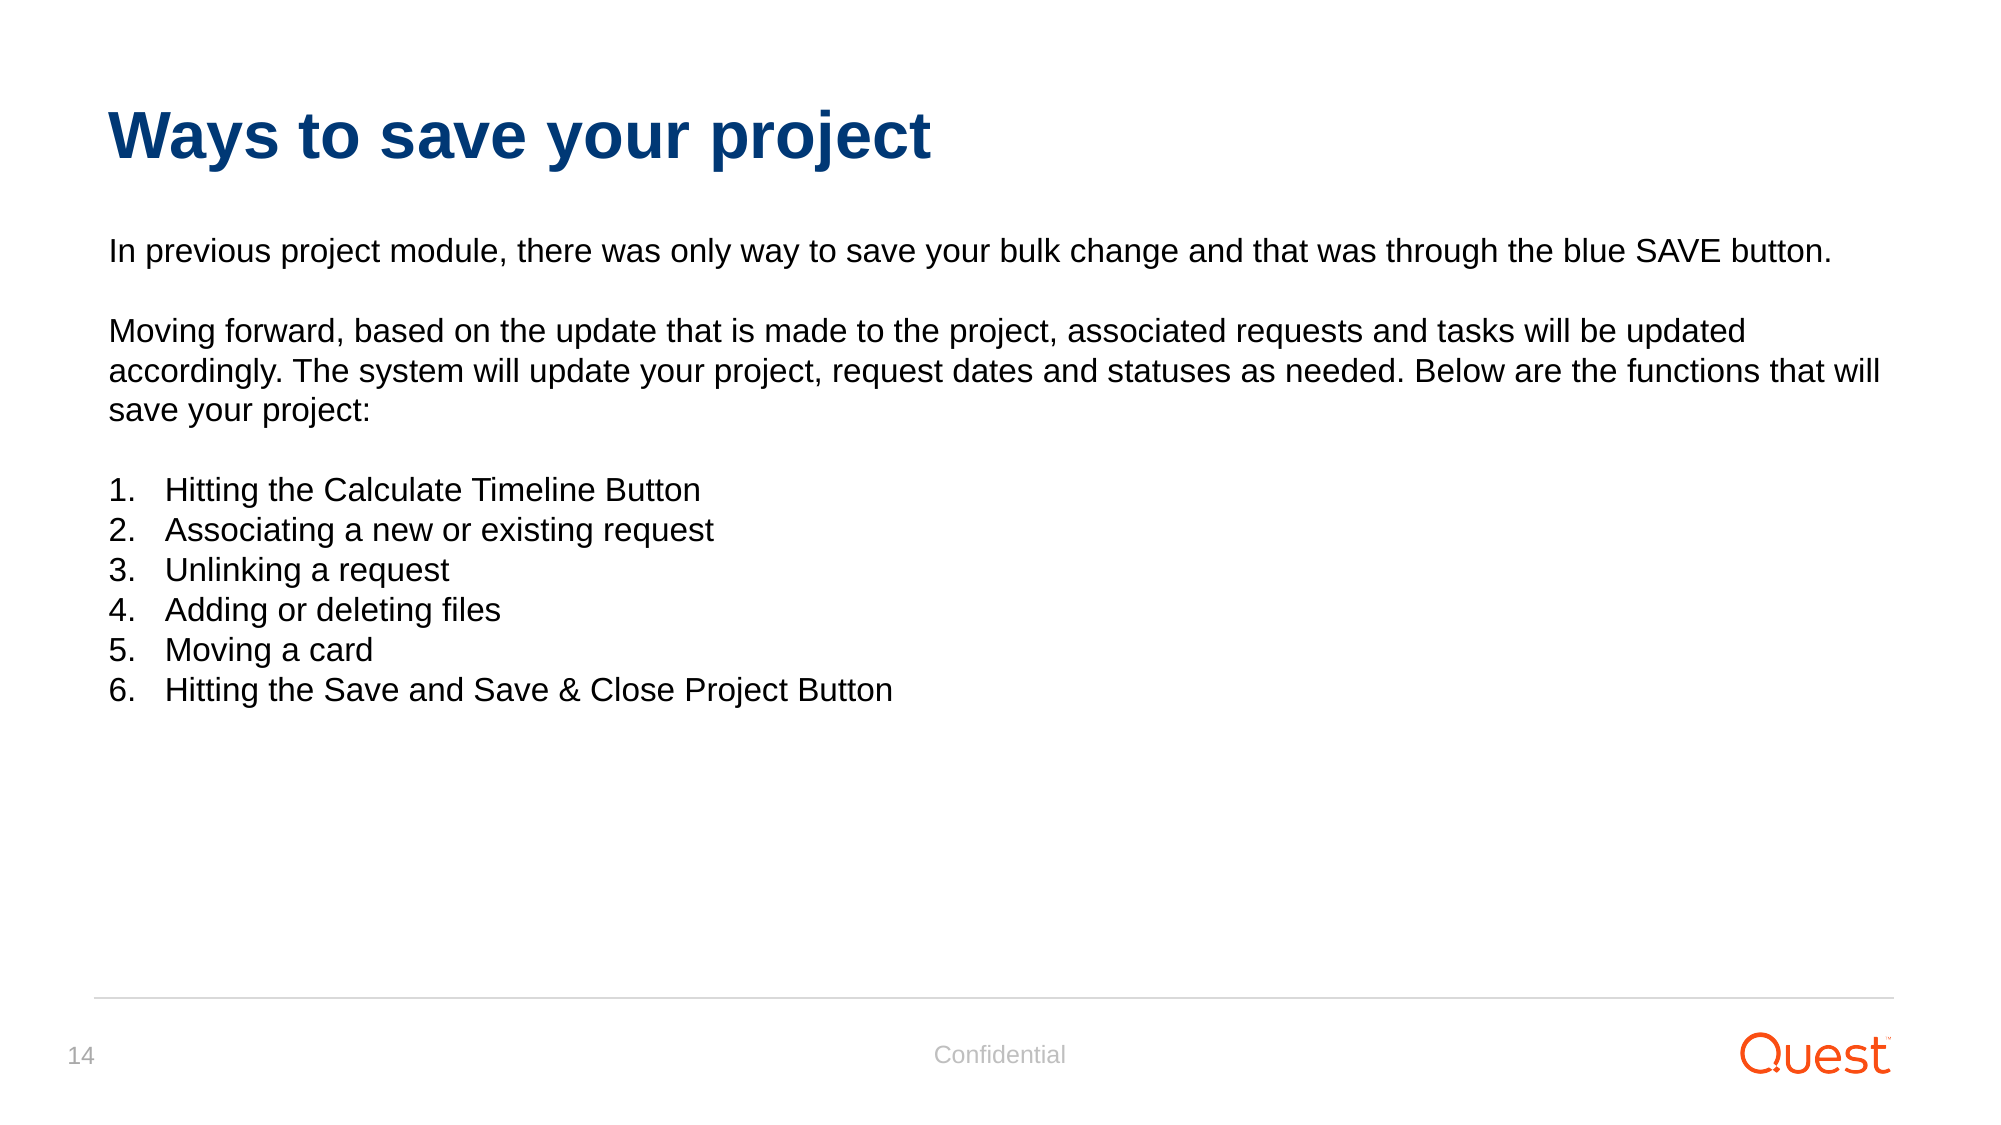

Ways to save your project

In previous project module, there was only way to save your bulk change and that was through the blue SAVE button.

Moving forward, based on the update that is made to the project, associated requests and tasks will be updated accordingly. The system will update your project, request dates and statuses as needed. Below are the functions that will save your project:

Hitting the Calculate Timeline Button
Associating a new or existing request
Unlinking a request
Adding or deleting files
Moving a card
Hitting the Save and Save & Close Project Button